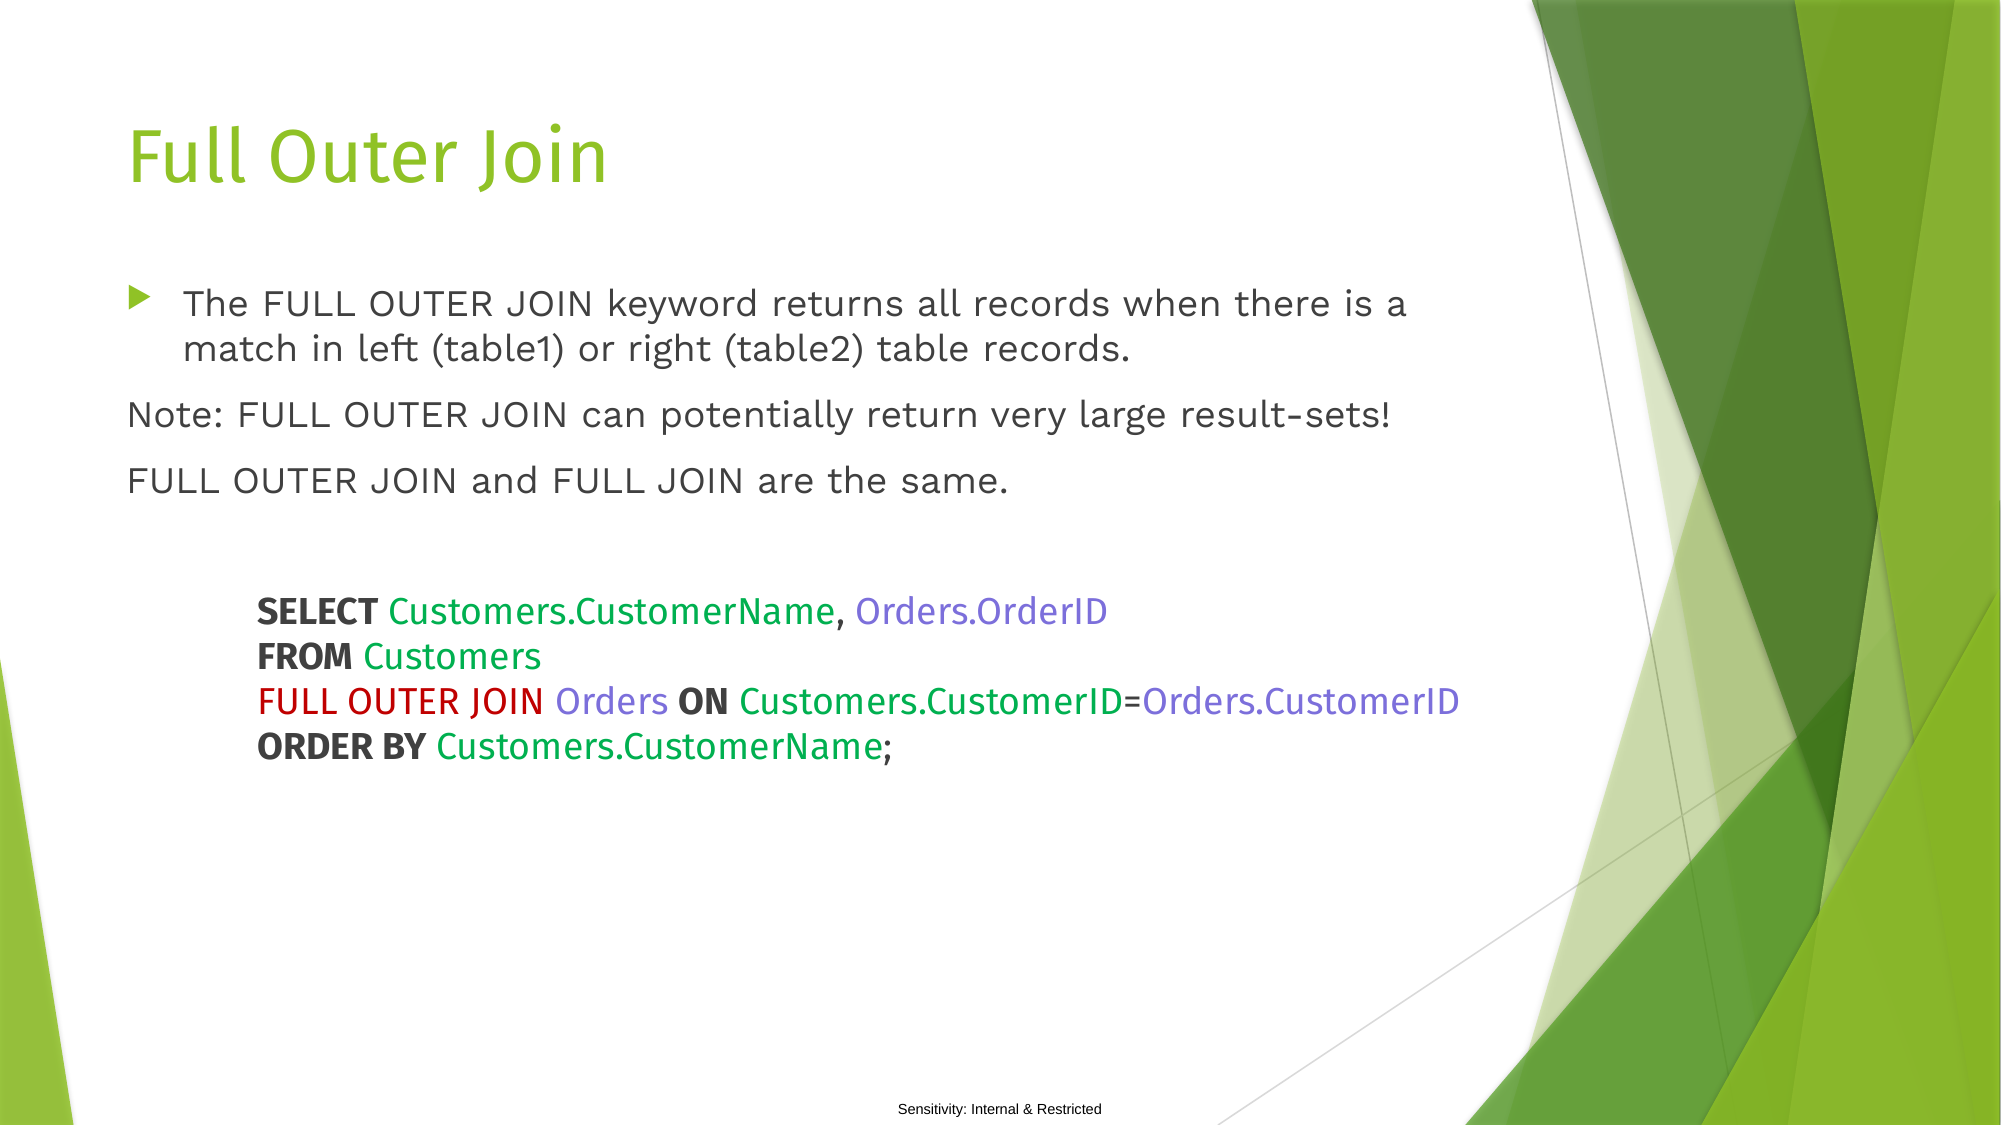

# Full Outer Join
The FULL OUTER JOIN keyword returns all records when there is a match in left (table1) or right (table2) table records.
Note: FULL OUTER JOIN can potentially return very large result-sets!
FULL OUTER JOIN and FULL JOIN are the same.

SELECT Customers.CustomerName, Orders.OrderID
FROM Customers
FULL OUTER JOIN Orders ON Customers.CustomerID=Orders.CustomerID
ORDER BY Customers.CustomerName;